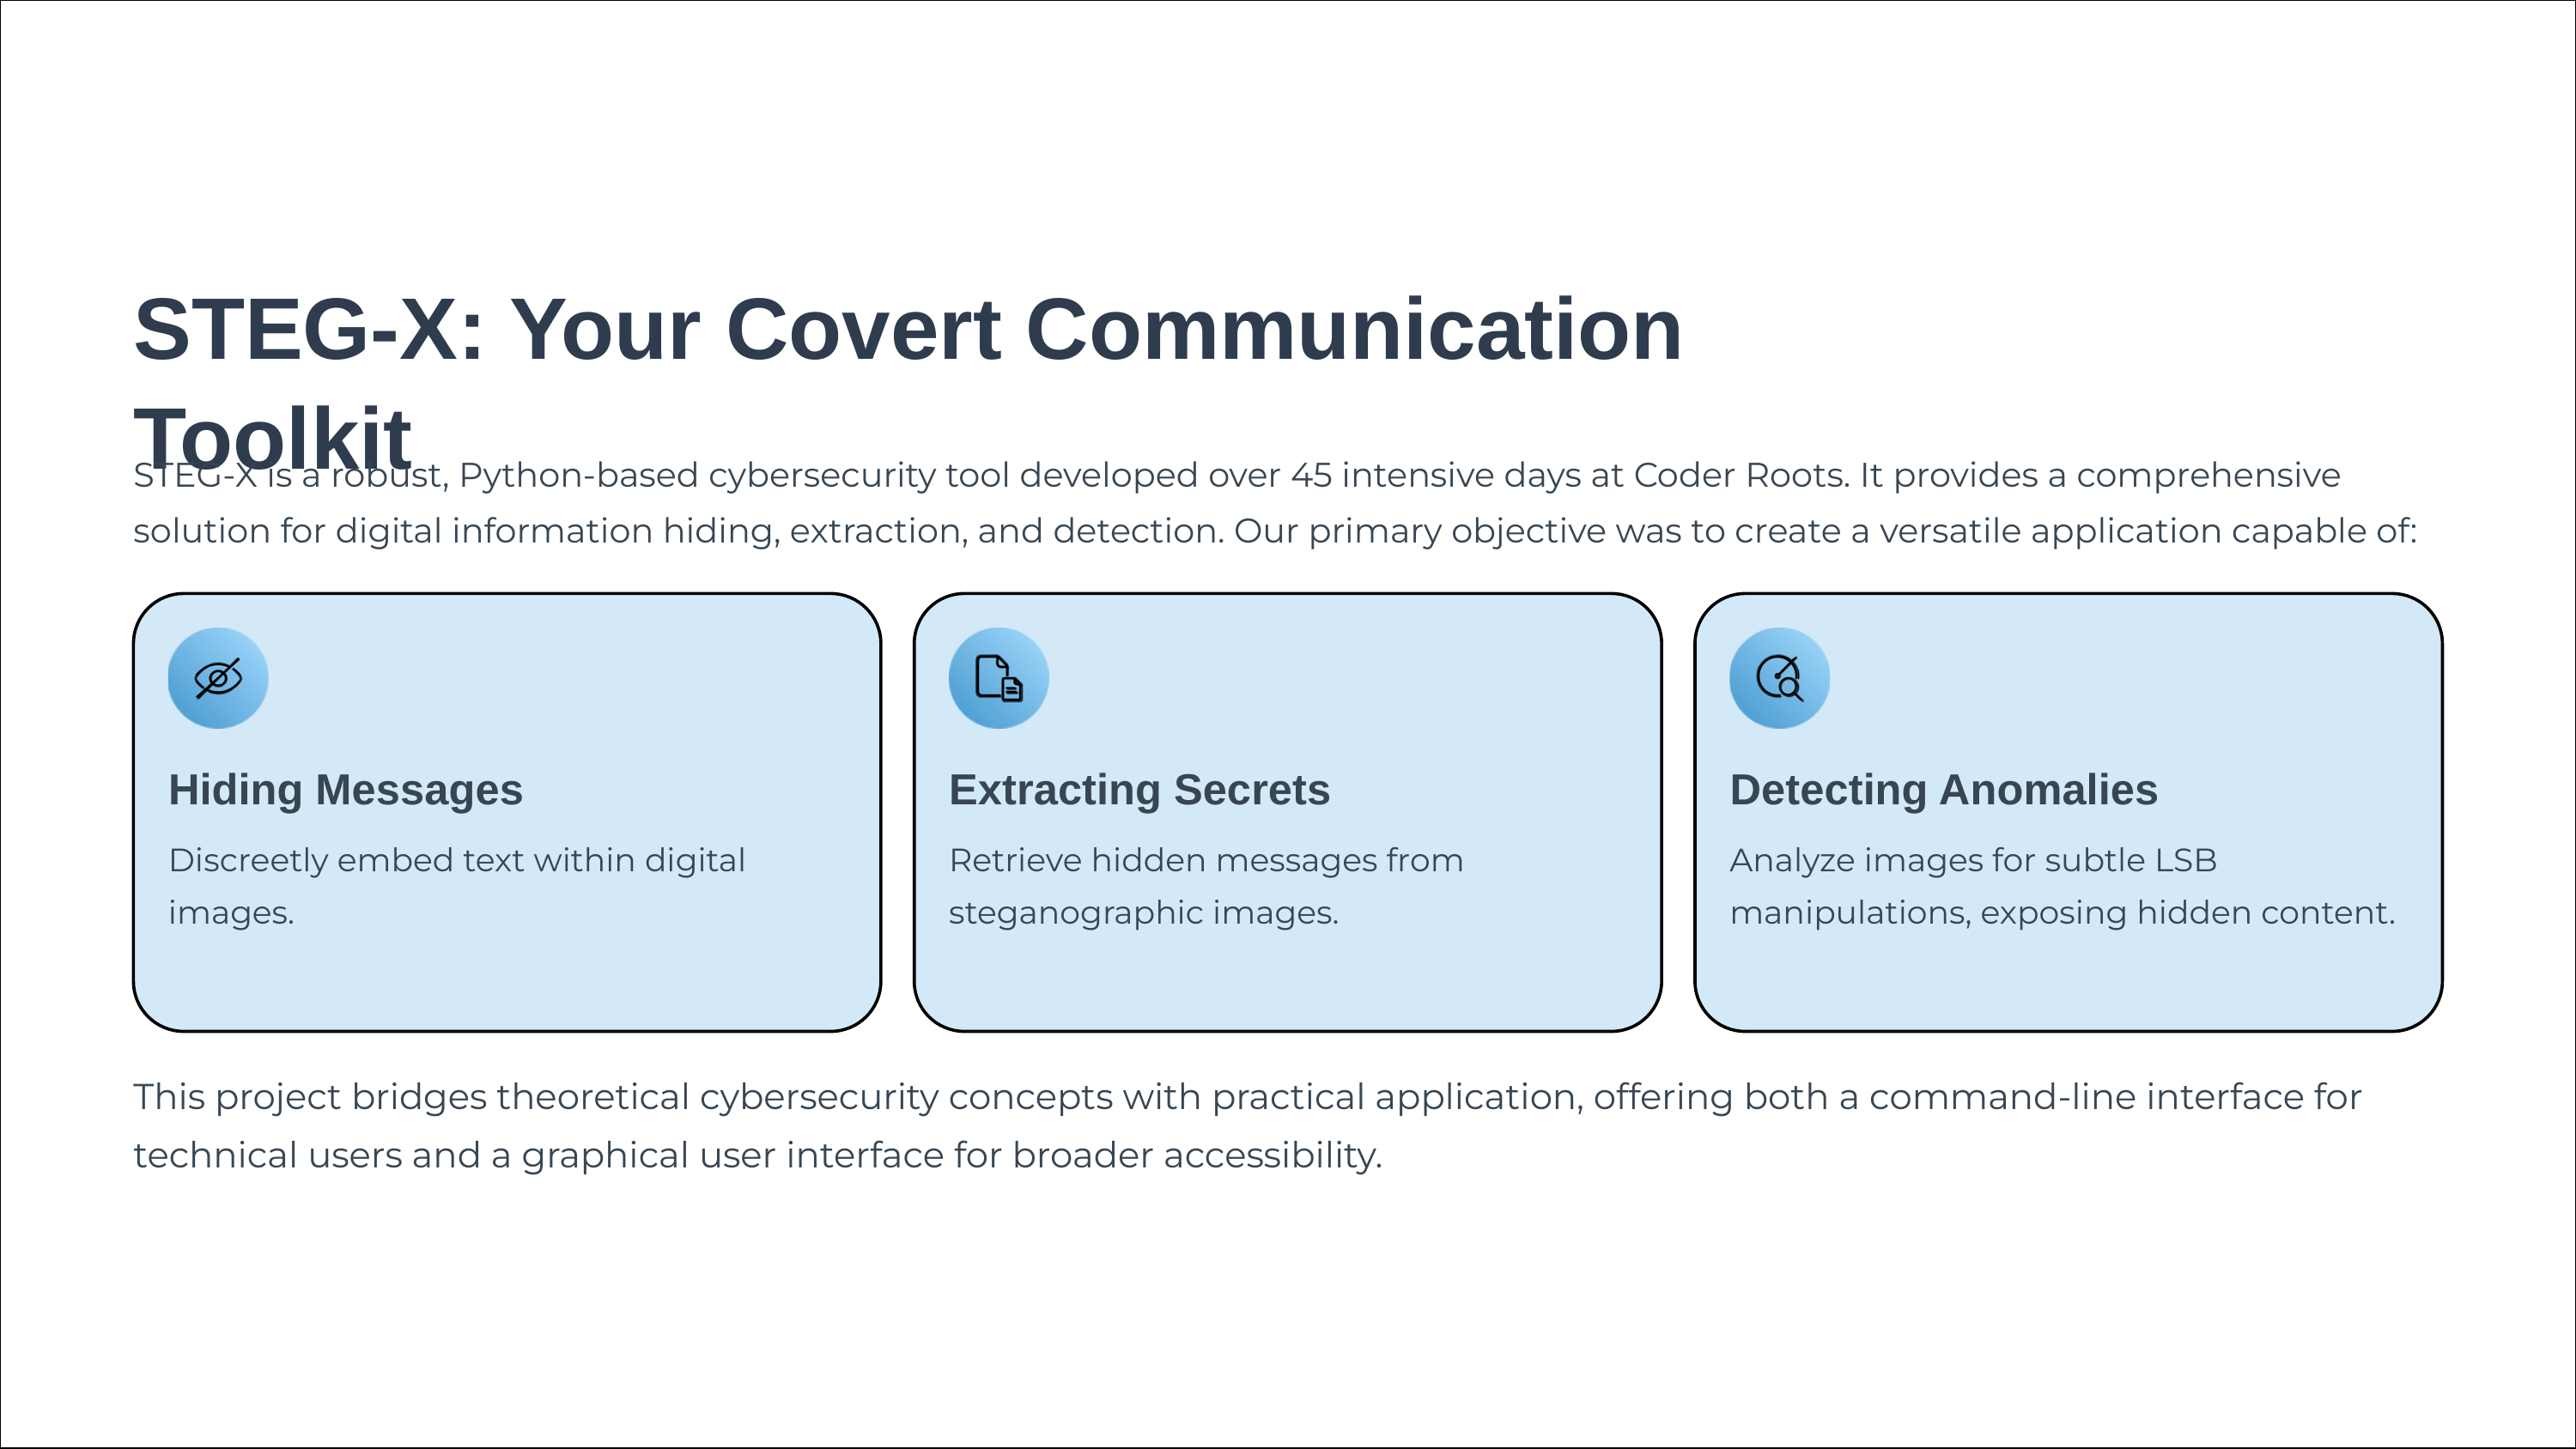

STEG-X: Your Covert Communication Toolkit
STEG-X is a robust, Python-based cybersecurity tool developed over 45 intensive days at Coder Roots. It provides a comprehensive solution for digital information hiding, extraction, and detection. Our primary objective was to create a versatile application capable of:

Hiding Messages
Extracting Secrets
Detecting Anomalies
Discreetly embed text within digital images.
Retrieve hidden messages from steganographic images.
Analyze images for subtle LSB manipulations, exposing hidden content.
This project bridges theoretical cybersecurity concepts with practical application, offering both a command-line interface for technical users and a graphical user interface for broader accessibility.